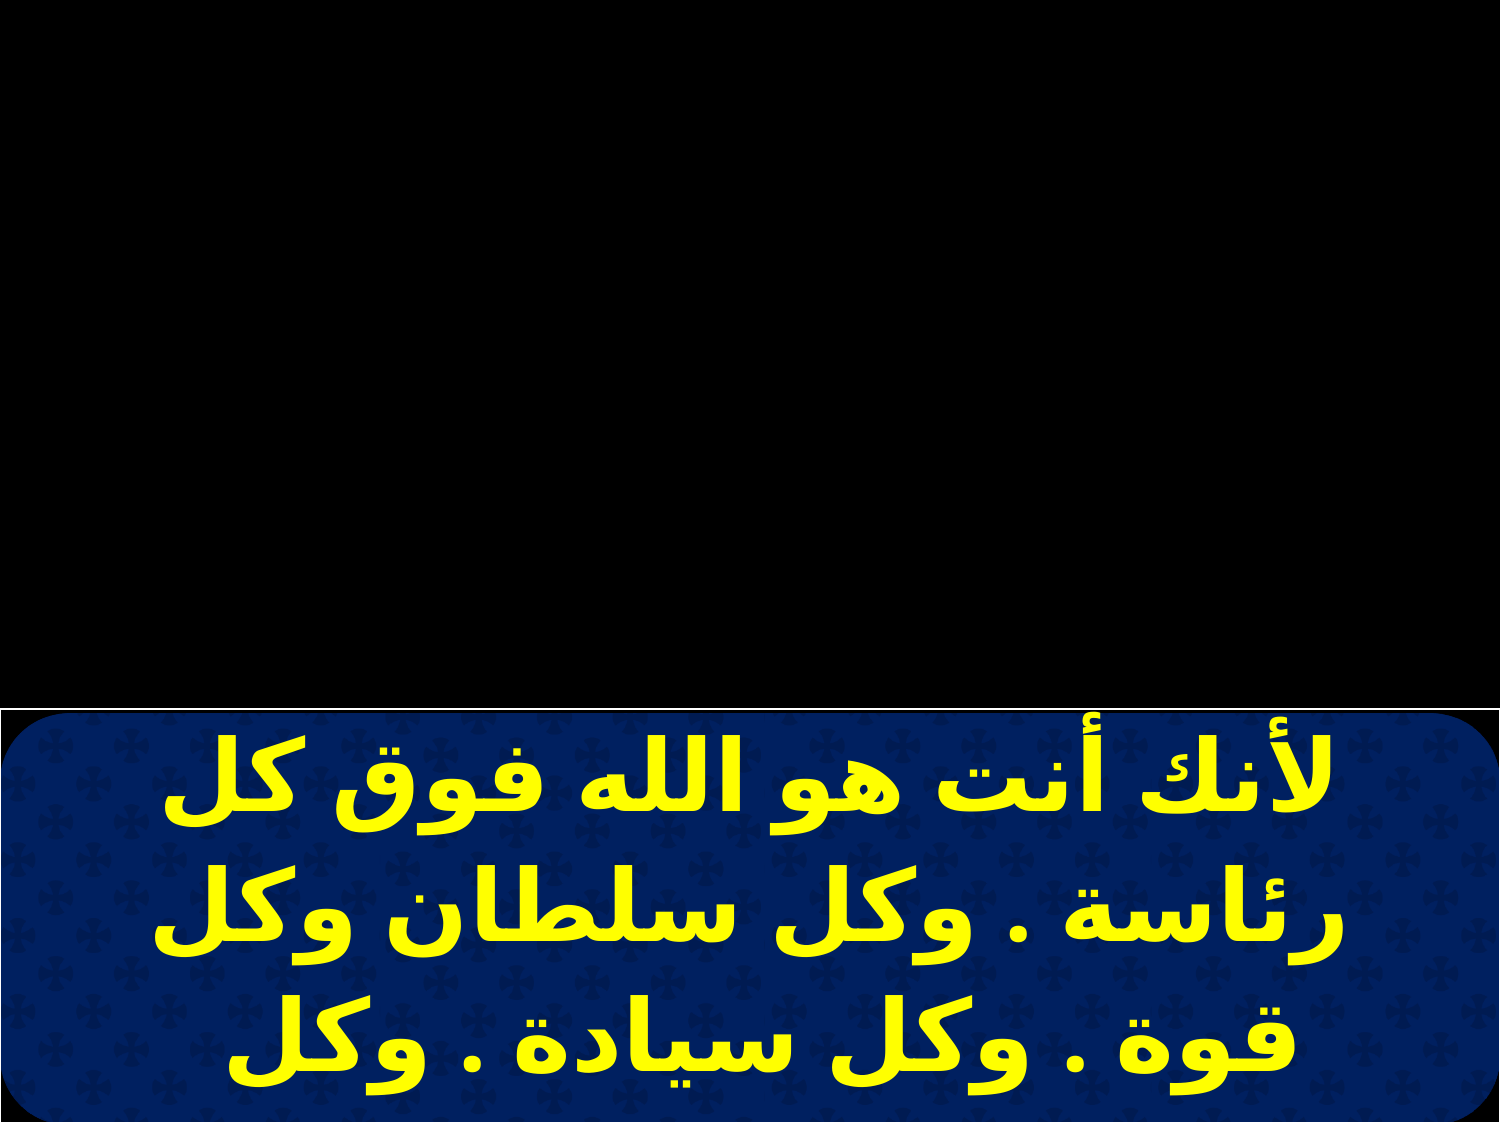

| لأنك أنت هو الله فوق كل رئاسة . وكل سلطان وكل قوة . وكل سيادة . وكل |
| --- |